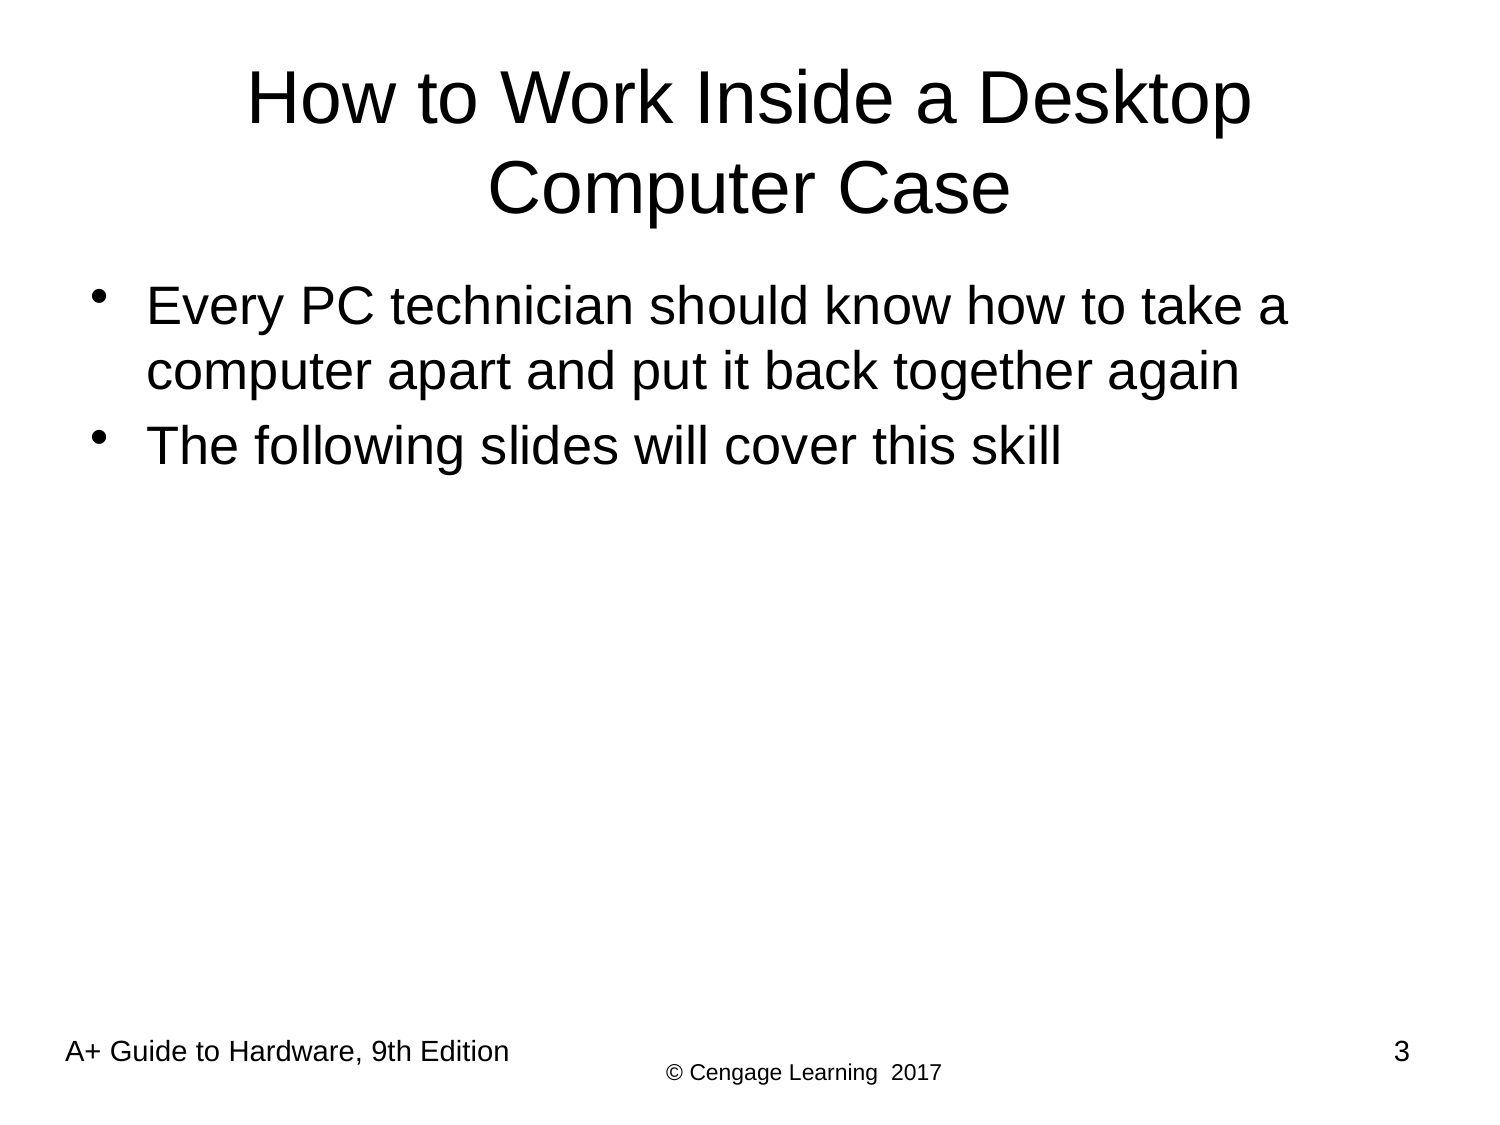

# How to Work Inside a Desktop Computer Case
Every PC technician should know how to take a computer apart and put it back together again
The following slides will cover this skill
3
A+ Guide to Hardware, 9th Edition